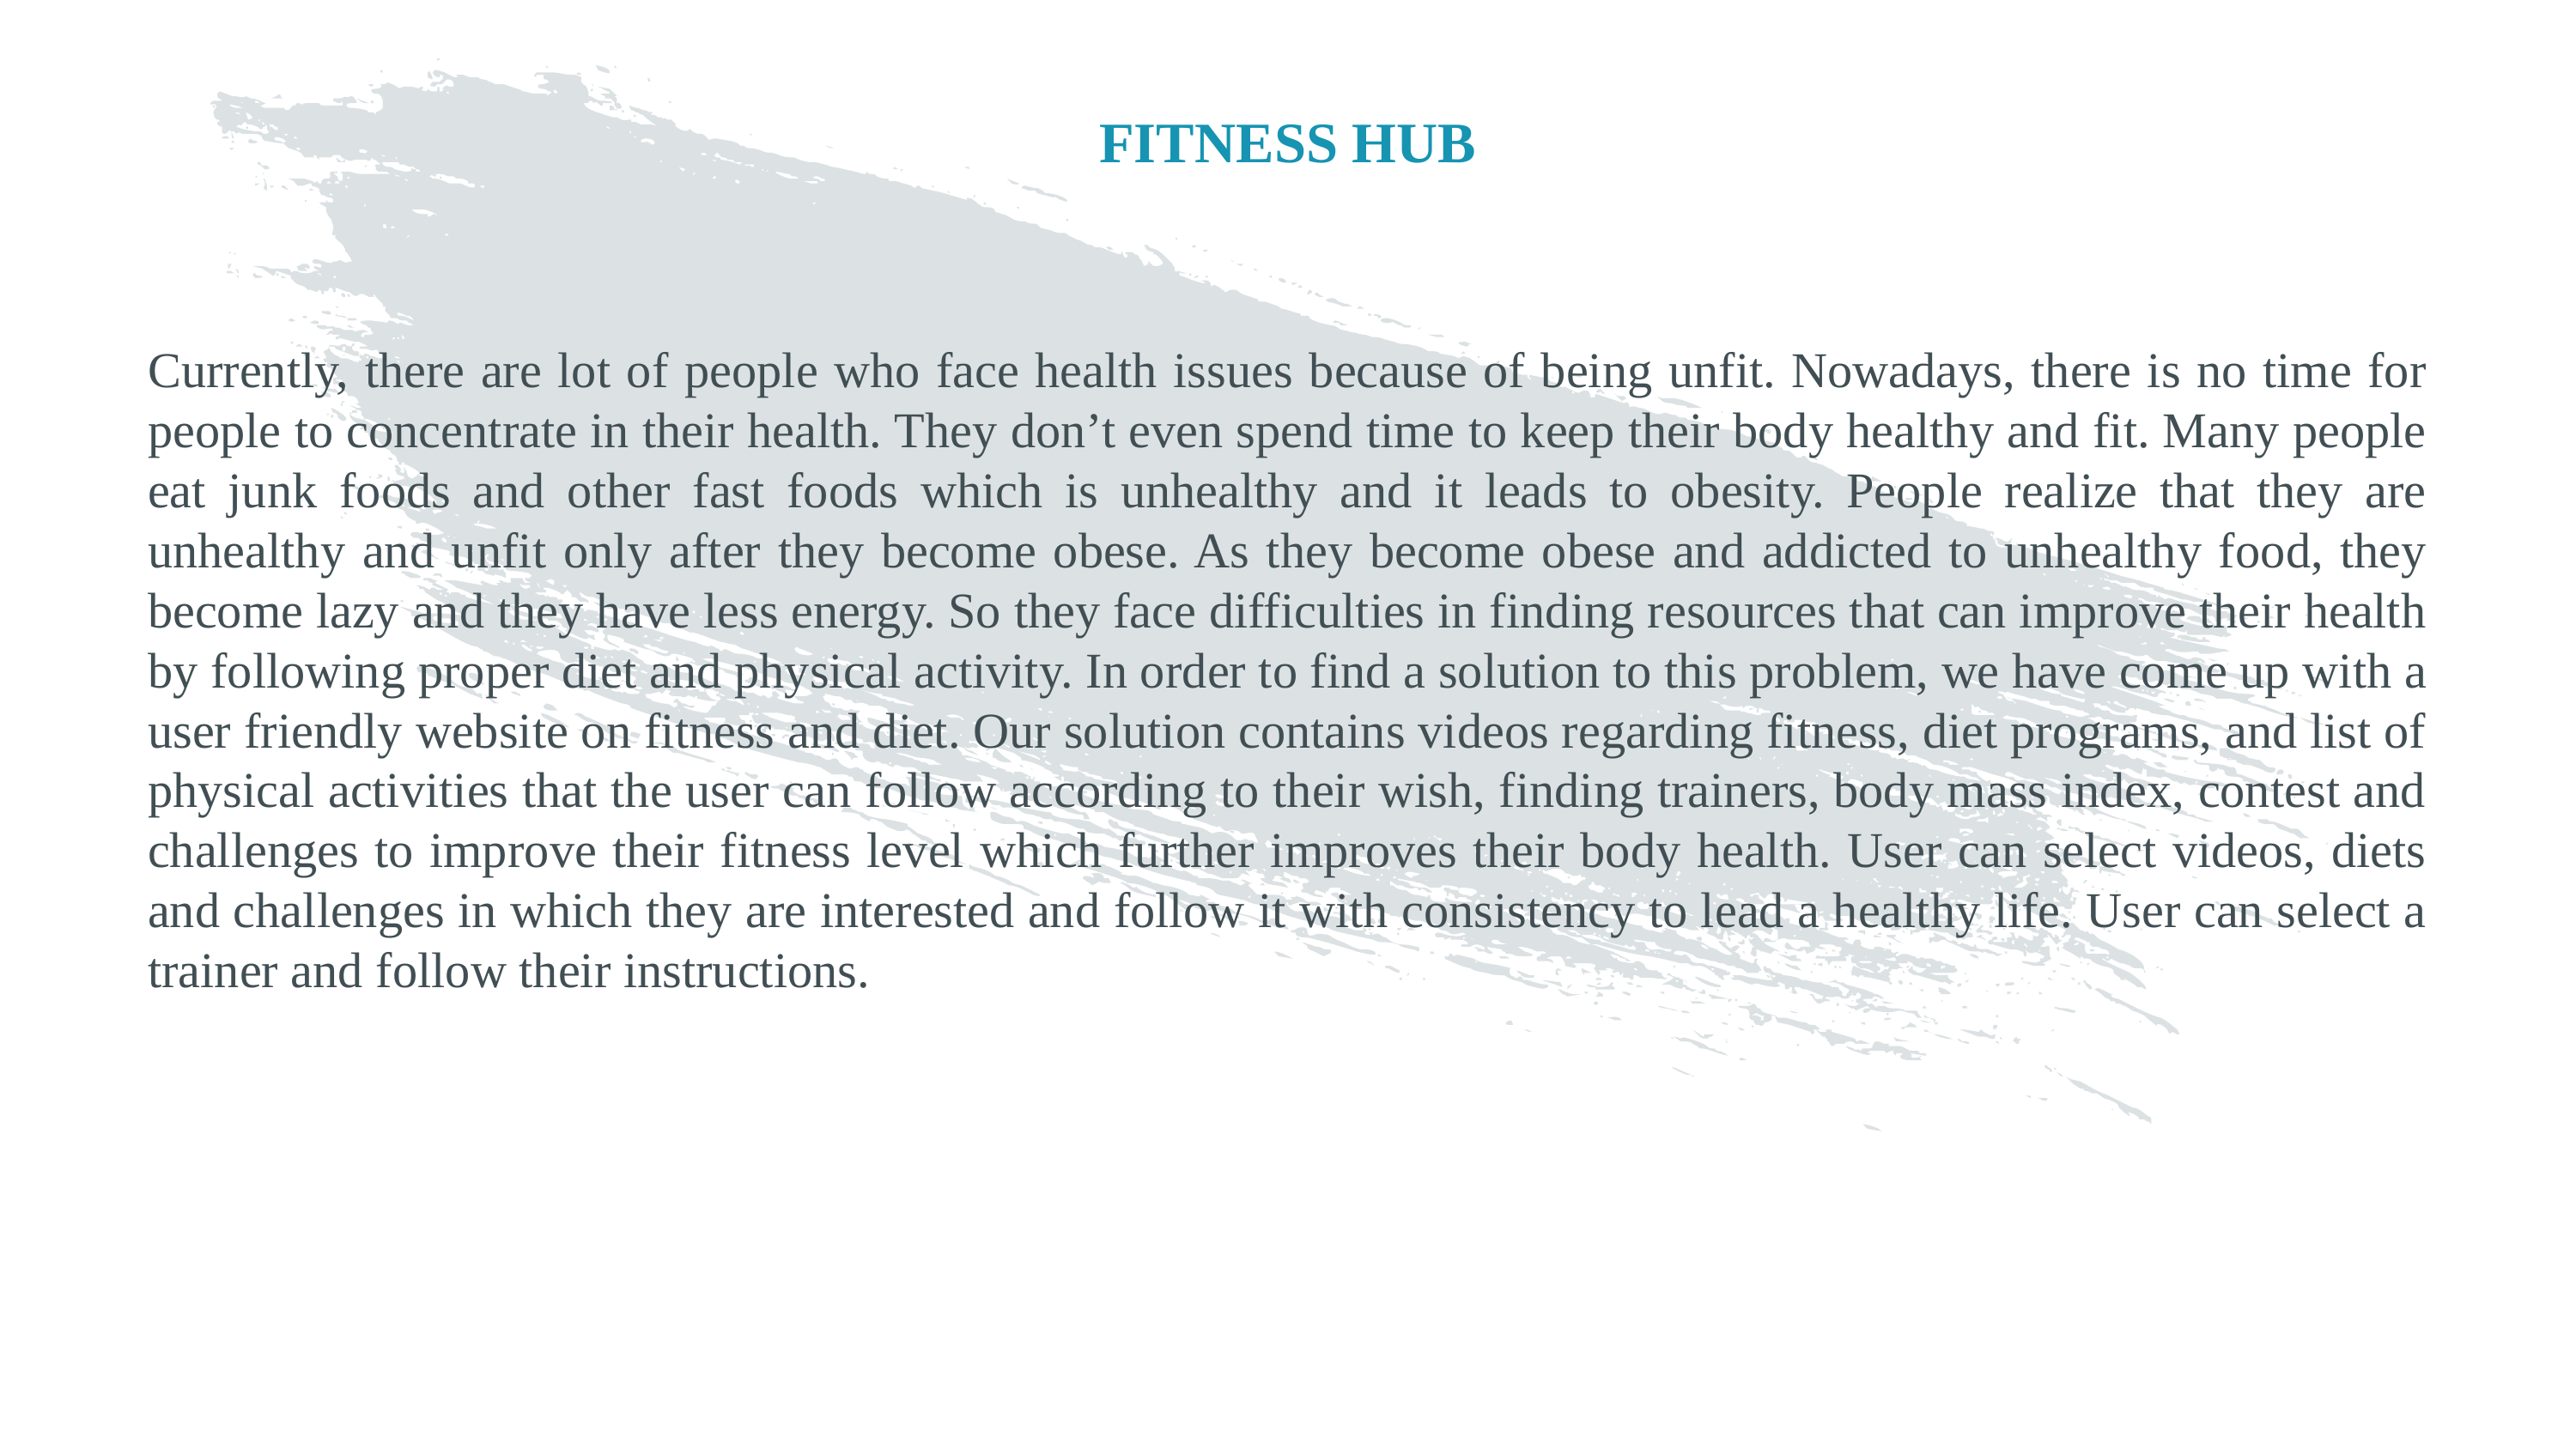

# FITNESS HUB

Currently, there are lot of people who face health issues because of being unfit. Nowadays, there is no time for people to concentrate in their health. They don’t even spend time to keep their body healthy and fit. Many people eat junk foods and other fast foods which is unhealthy and it leads to obesity. People realize that they are unhealthy and unfit only after they become obese. As they become obese and addicted to unhealthy food, they become lazy and they have less energy. So they face difficulties in finding resources that can improve their health by following proper diet and physical activity. In order to find a solution to this problem, we have come up with a user friendly website on fitness and diet. Our solution contains videos regarding fitness, diet programs, and list of physical activities that the user can follow according to their wish, finding trainers, body mass index, contest and challenges to improve their fitness level which further improves their body health. User can select videos, diets and challenges in which they are interested and follow it with consistency to lead a healthy life. User can select a trainer and follow their instructions.